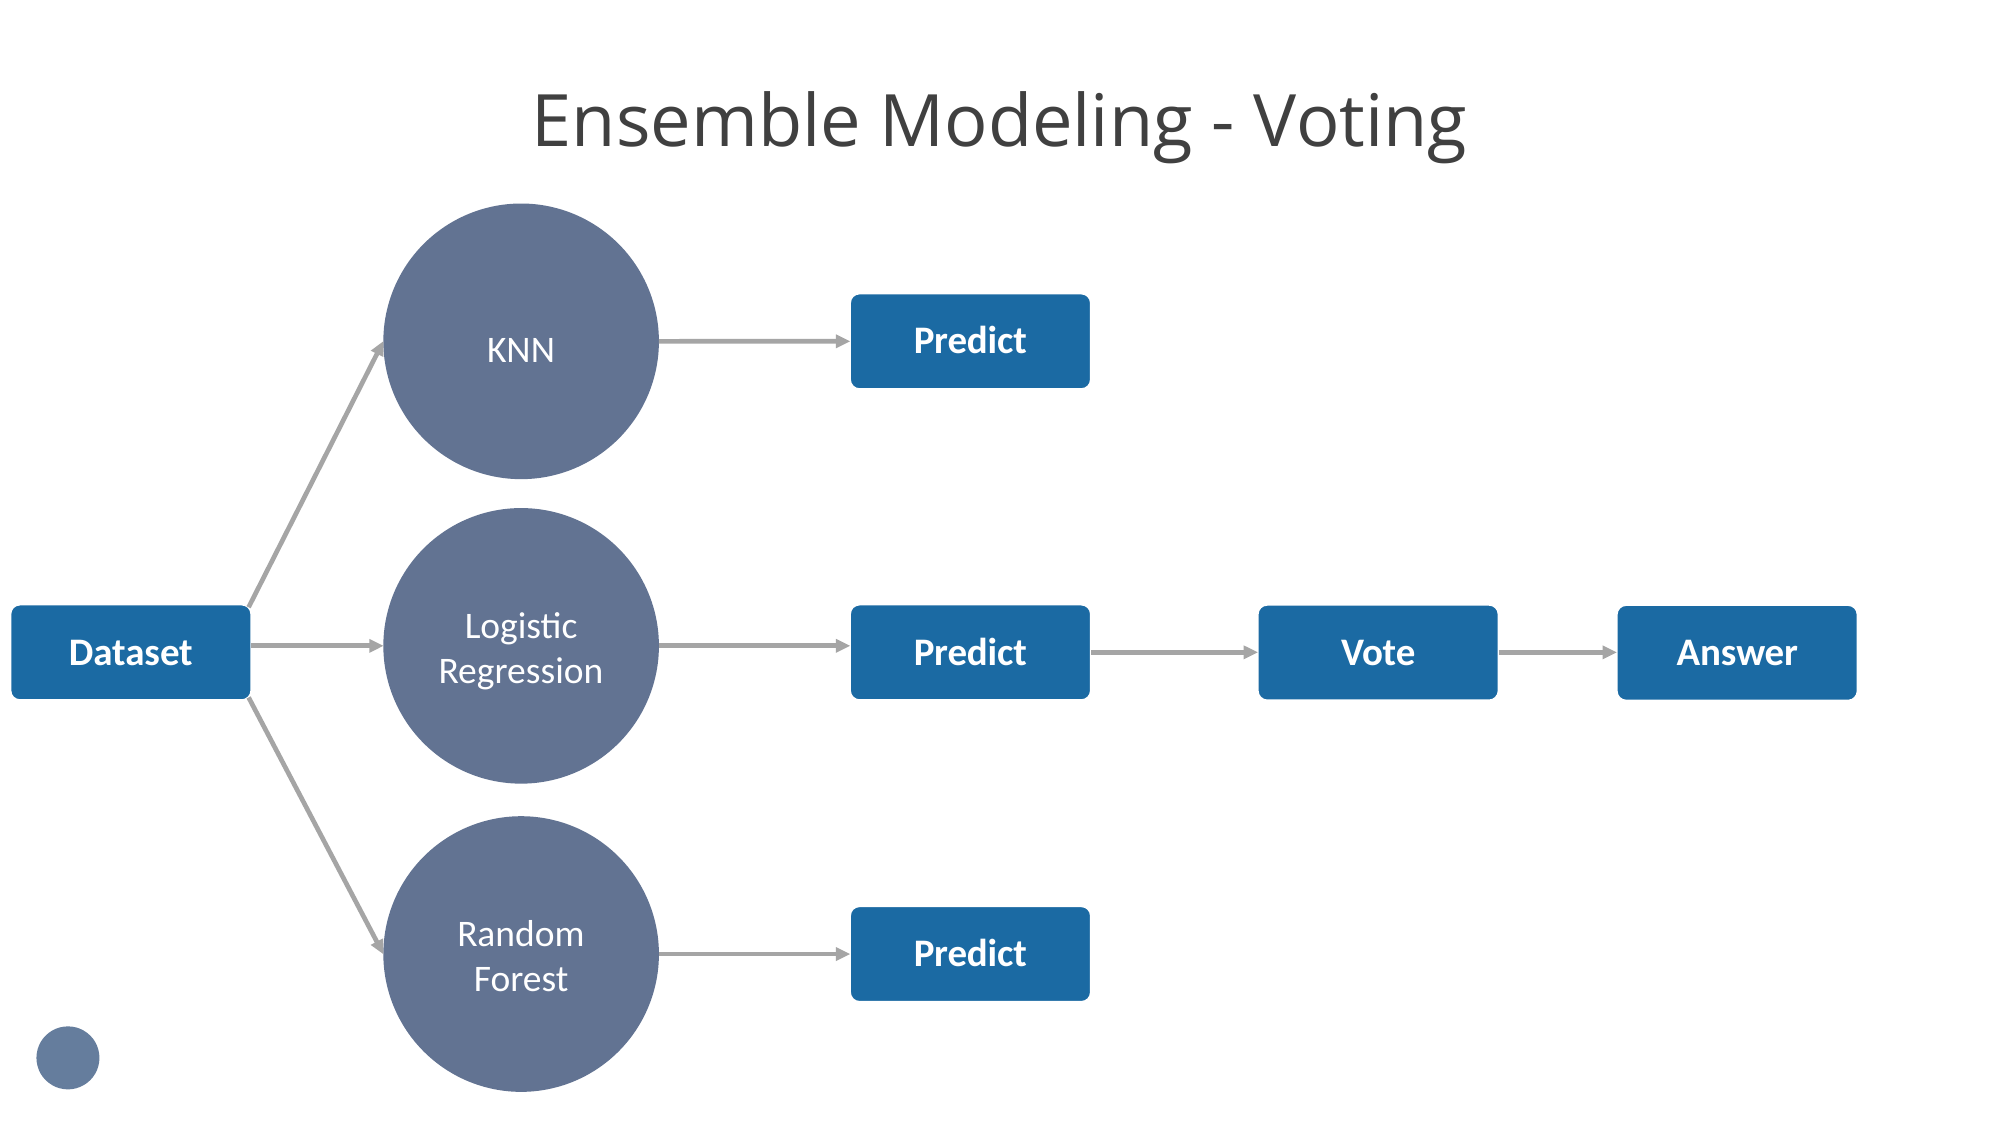

# Ensemble Modeling - Voting

KNN
Predict

Logistic Regression
Dataset
Predict
Vote
Answer

Random Forest
Predict